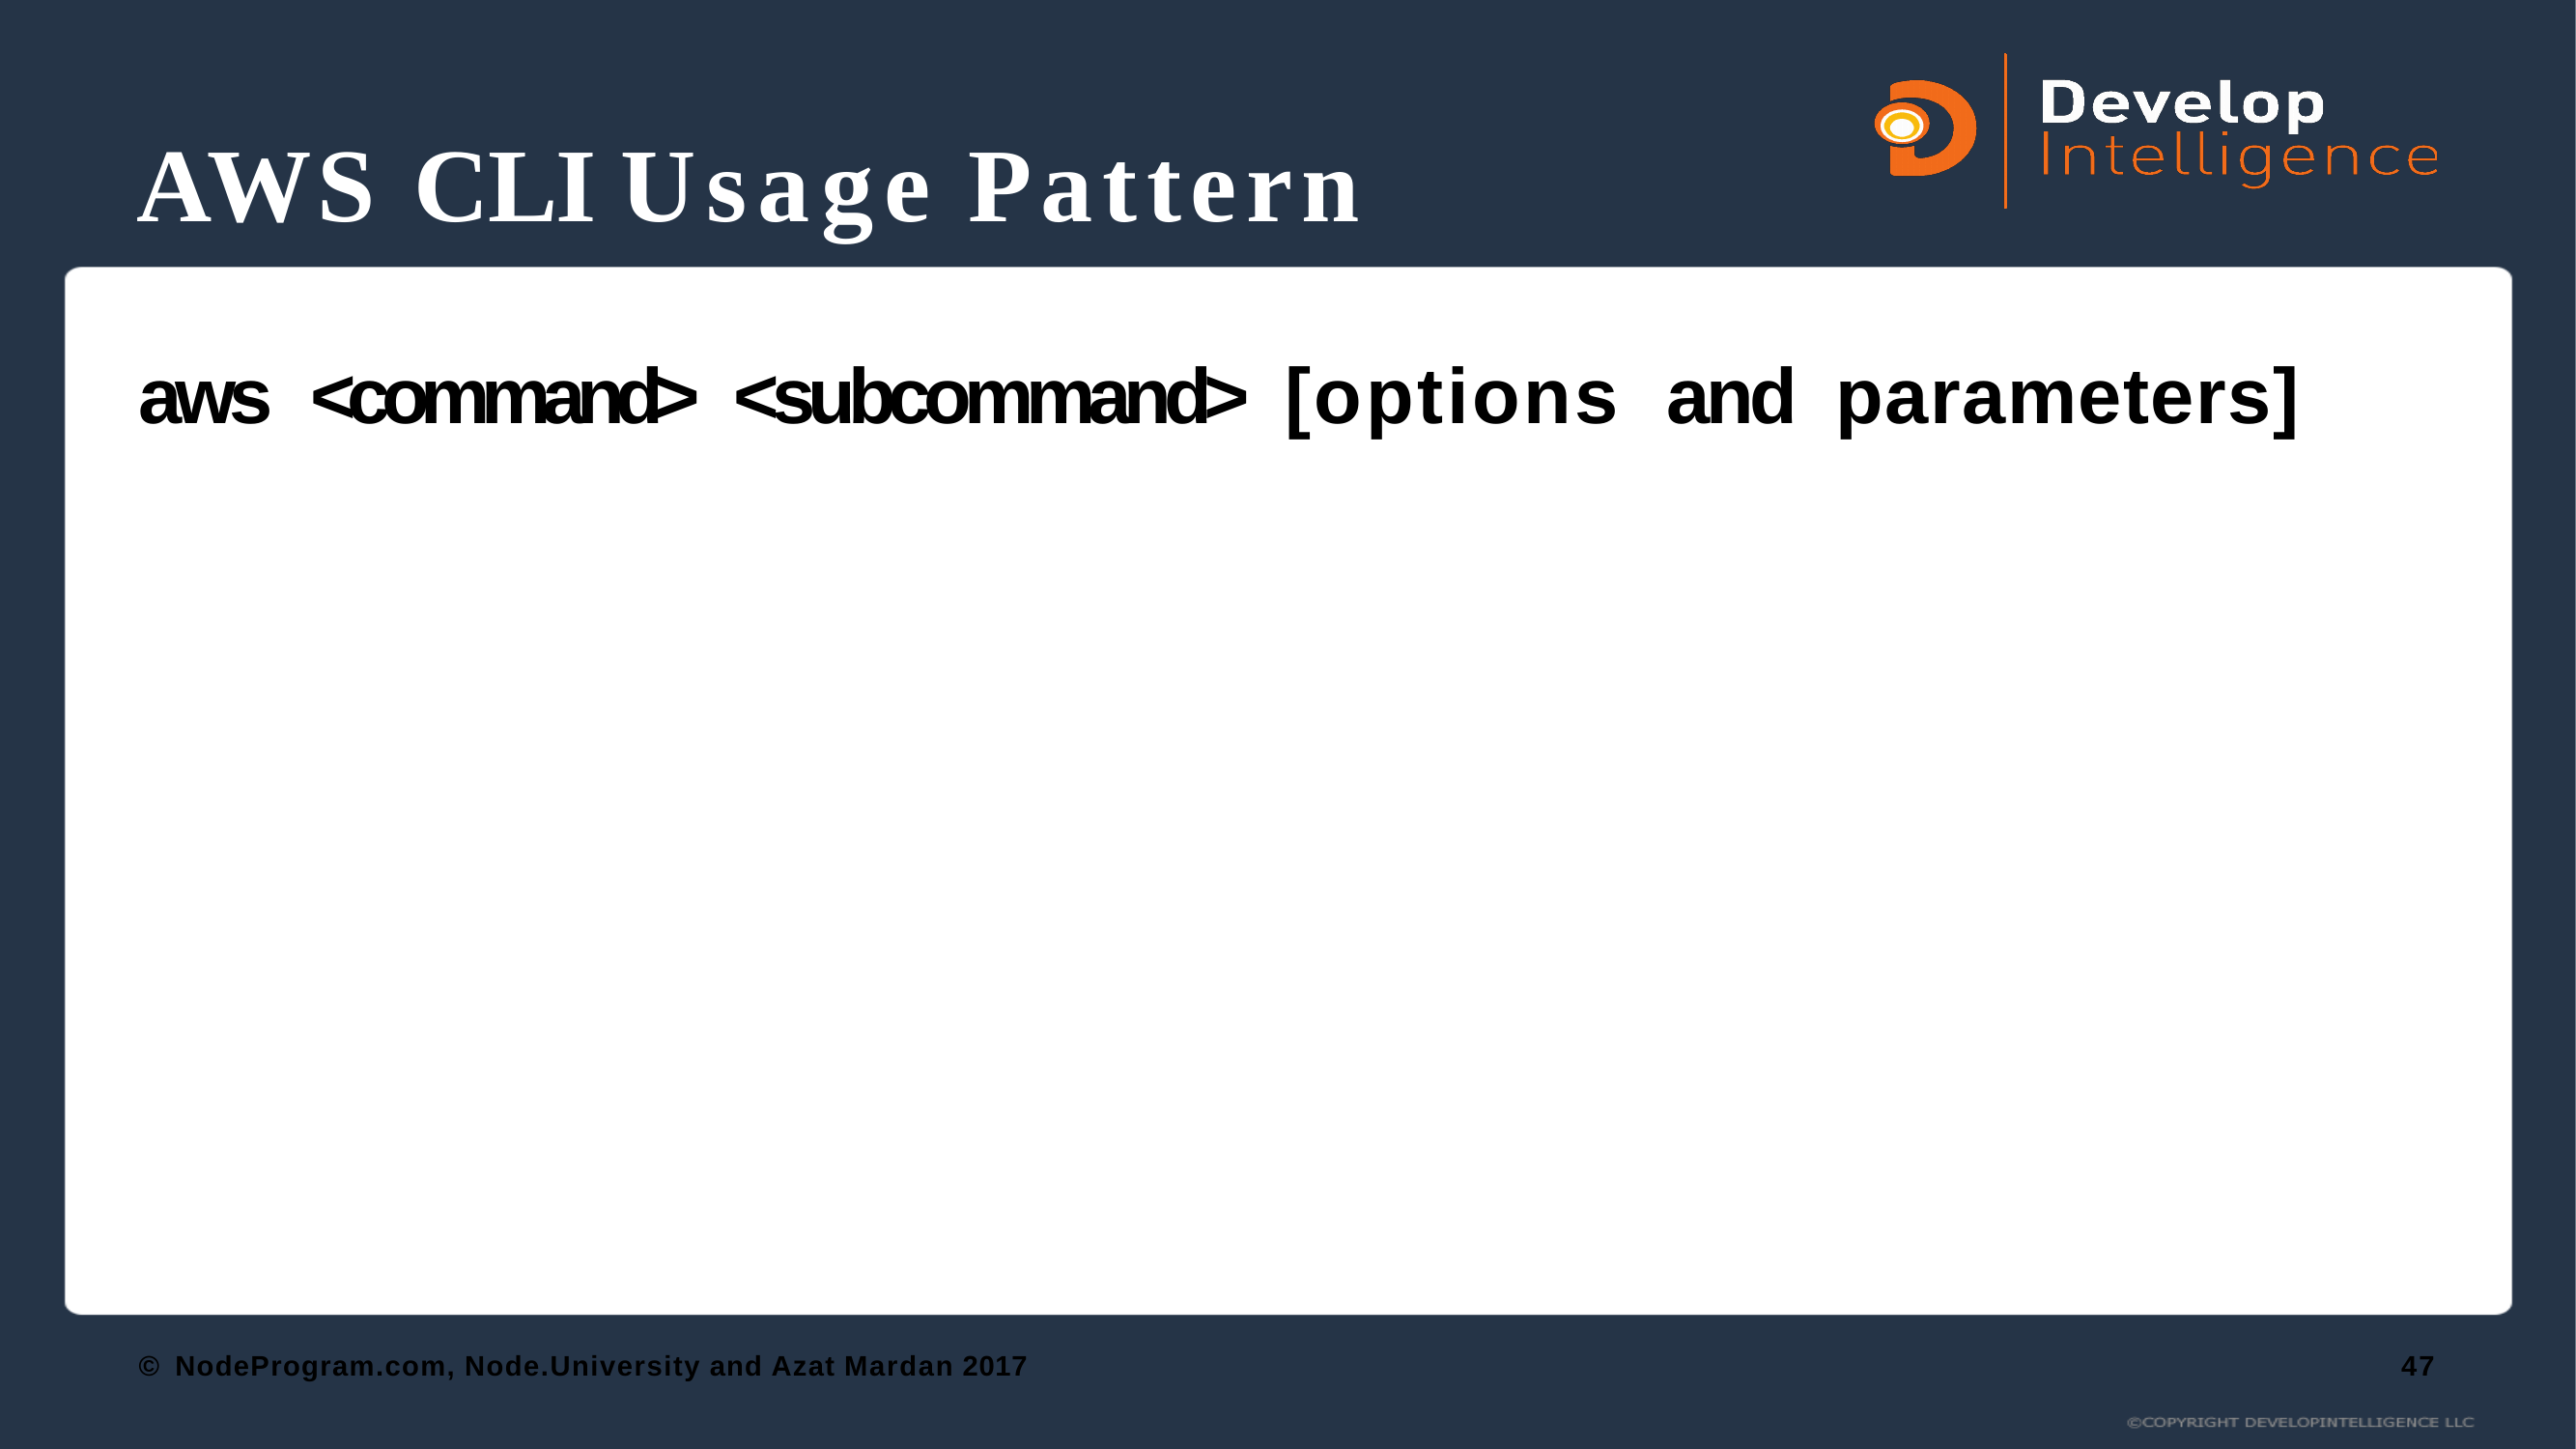

AWS CLI Usage Pattern
aws	<command>	<subcommand>	[options	and	parameters]
© NodeProgram.com, Node.University and Azat Mardan 2017
47